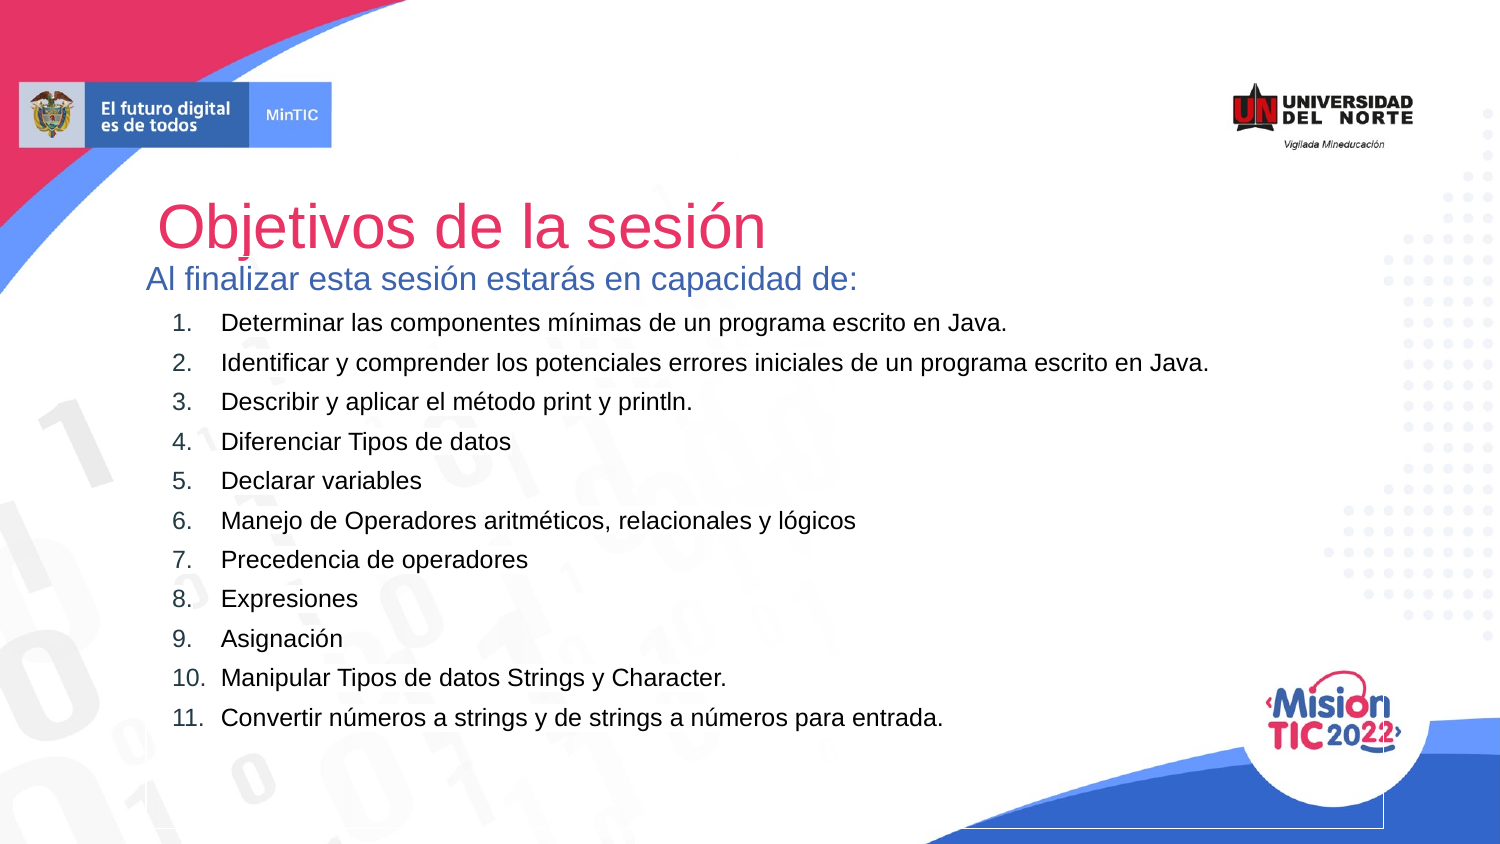

# Objetivos de la sesión
Al finalizar esta sesión estarás en capacidad de:
Determinar las componentes mínimas de un programa escrito en Java.
Identificar y comprender los potenciales errores iniciales de un programa escrito en Java.
Describir y aplicar el método print y println.
Diferenciar Tipos de datos
Declarar variables
Manejo de Operadores aritméticos, relacionales y lógicos
Precedencia de operadores
Expresiones
Asignación
Manipular Tipos de datos Strings y Character.
Convertir números a strings y de strings a números para entrada.